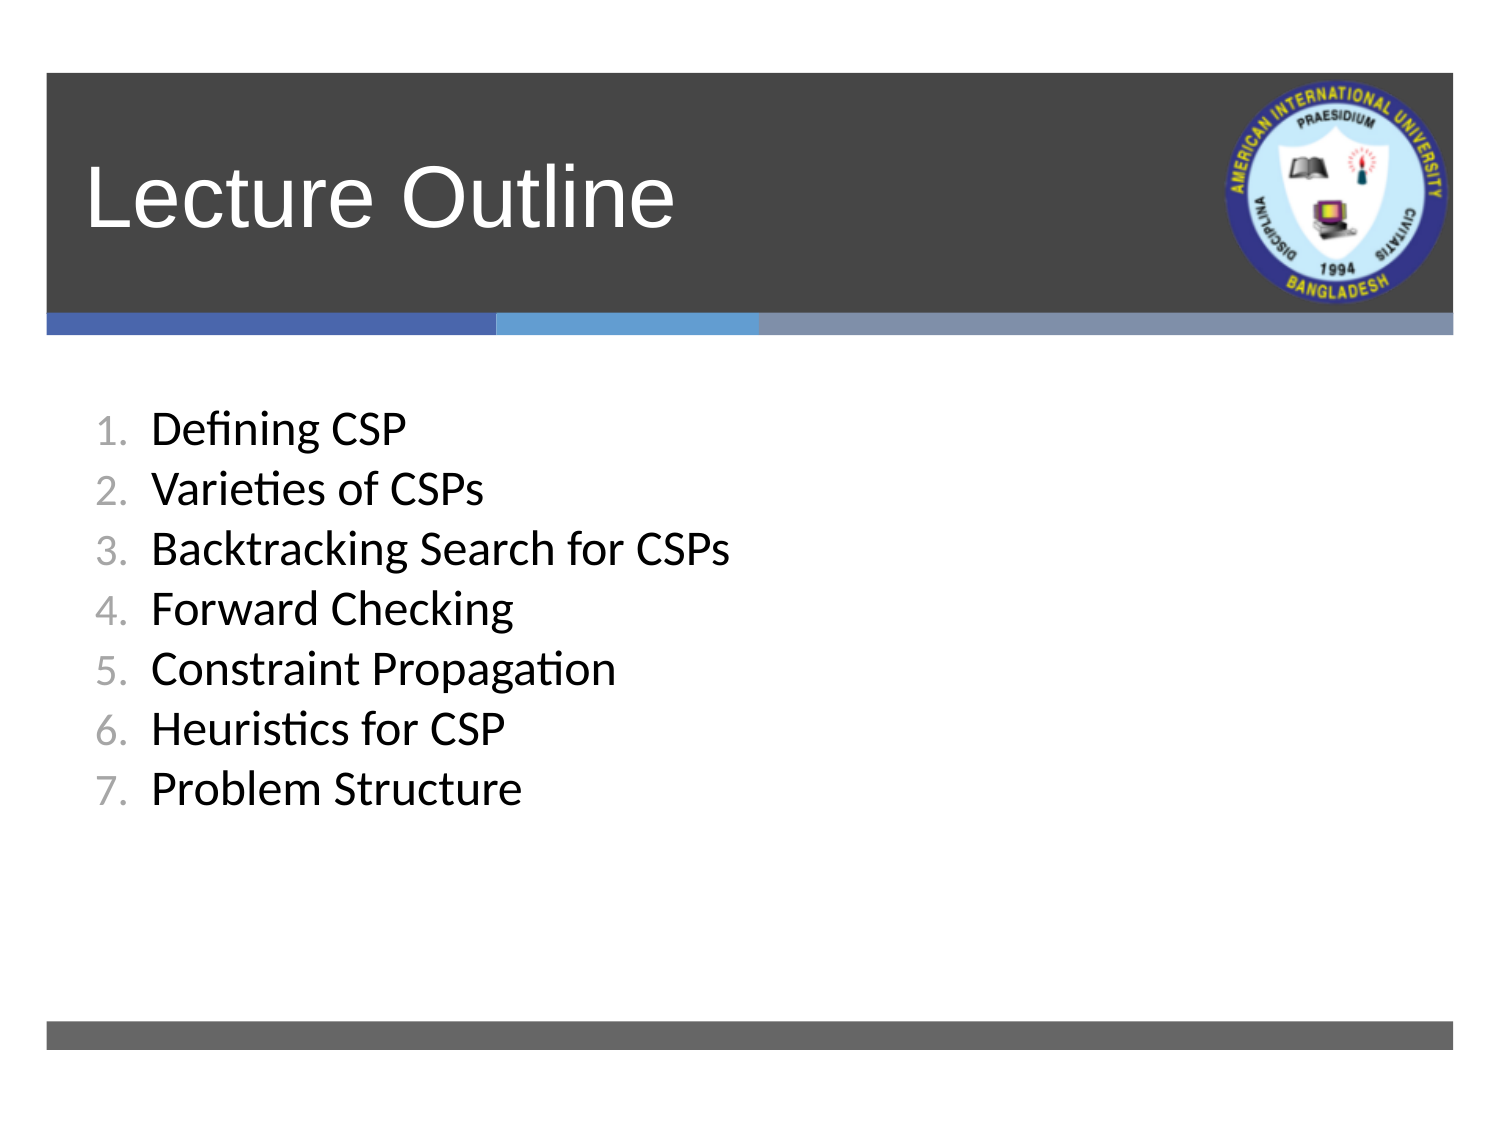

# Lecture Outline
Defining CSP
Varieties of CSPs
Backtracking Search for CSPs
Forward Checking
Constraint Propagation
Heuristics for CSP
Problem Structure